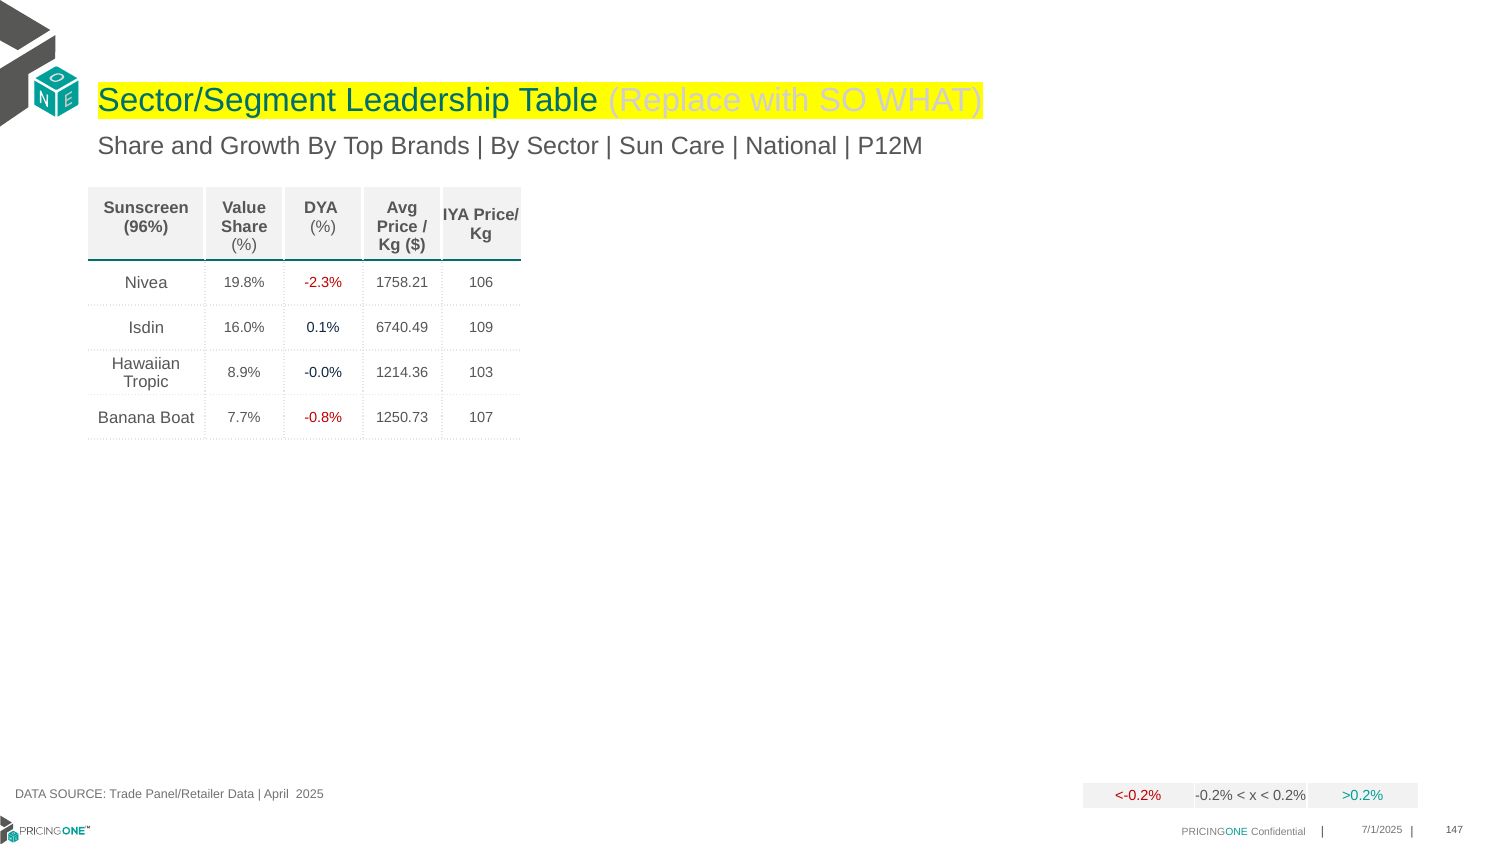

# Sector/Segment Leadership Table (Replace with SO WHAT)
Share and Growth By Top Brands | By Sector | Sun Care | National | P12M
| Sunscreen (96%) | Value Share (%) | DYA (%) | Avg Price /Kg ($) | IYA Price/ Kg |
| --- | --- | --- | --- | --- |
| Nivea | 19.8% | -2.3% | 1758.21 | 106 |
| Isdin | 16.0% | 0.1% | 6740.49 | 109 |
| Hawaiian Tropic | 8.9% | -0.0% | 1214.36 | 103 |
| Banana Boat | 7.7% | -0.8% | 1250.73 | 107 |
DATA SOURCE: Trade Panel/Retailer Data | April  2025
| <-0.2% | -0.2% < x < 0.2% | >0.2% |
| --- | --- | --- |

7/1/2025
147